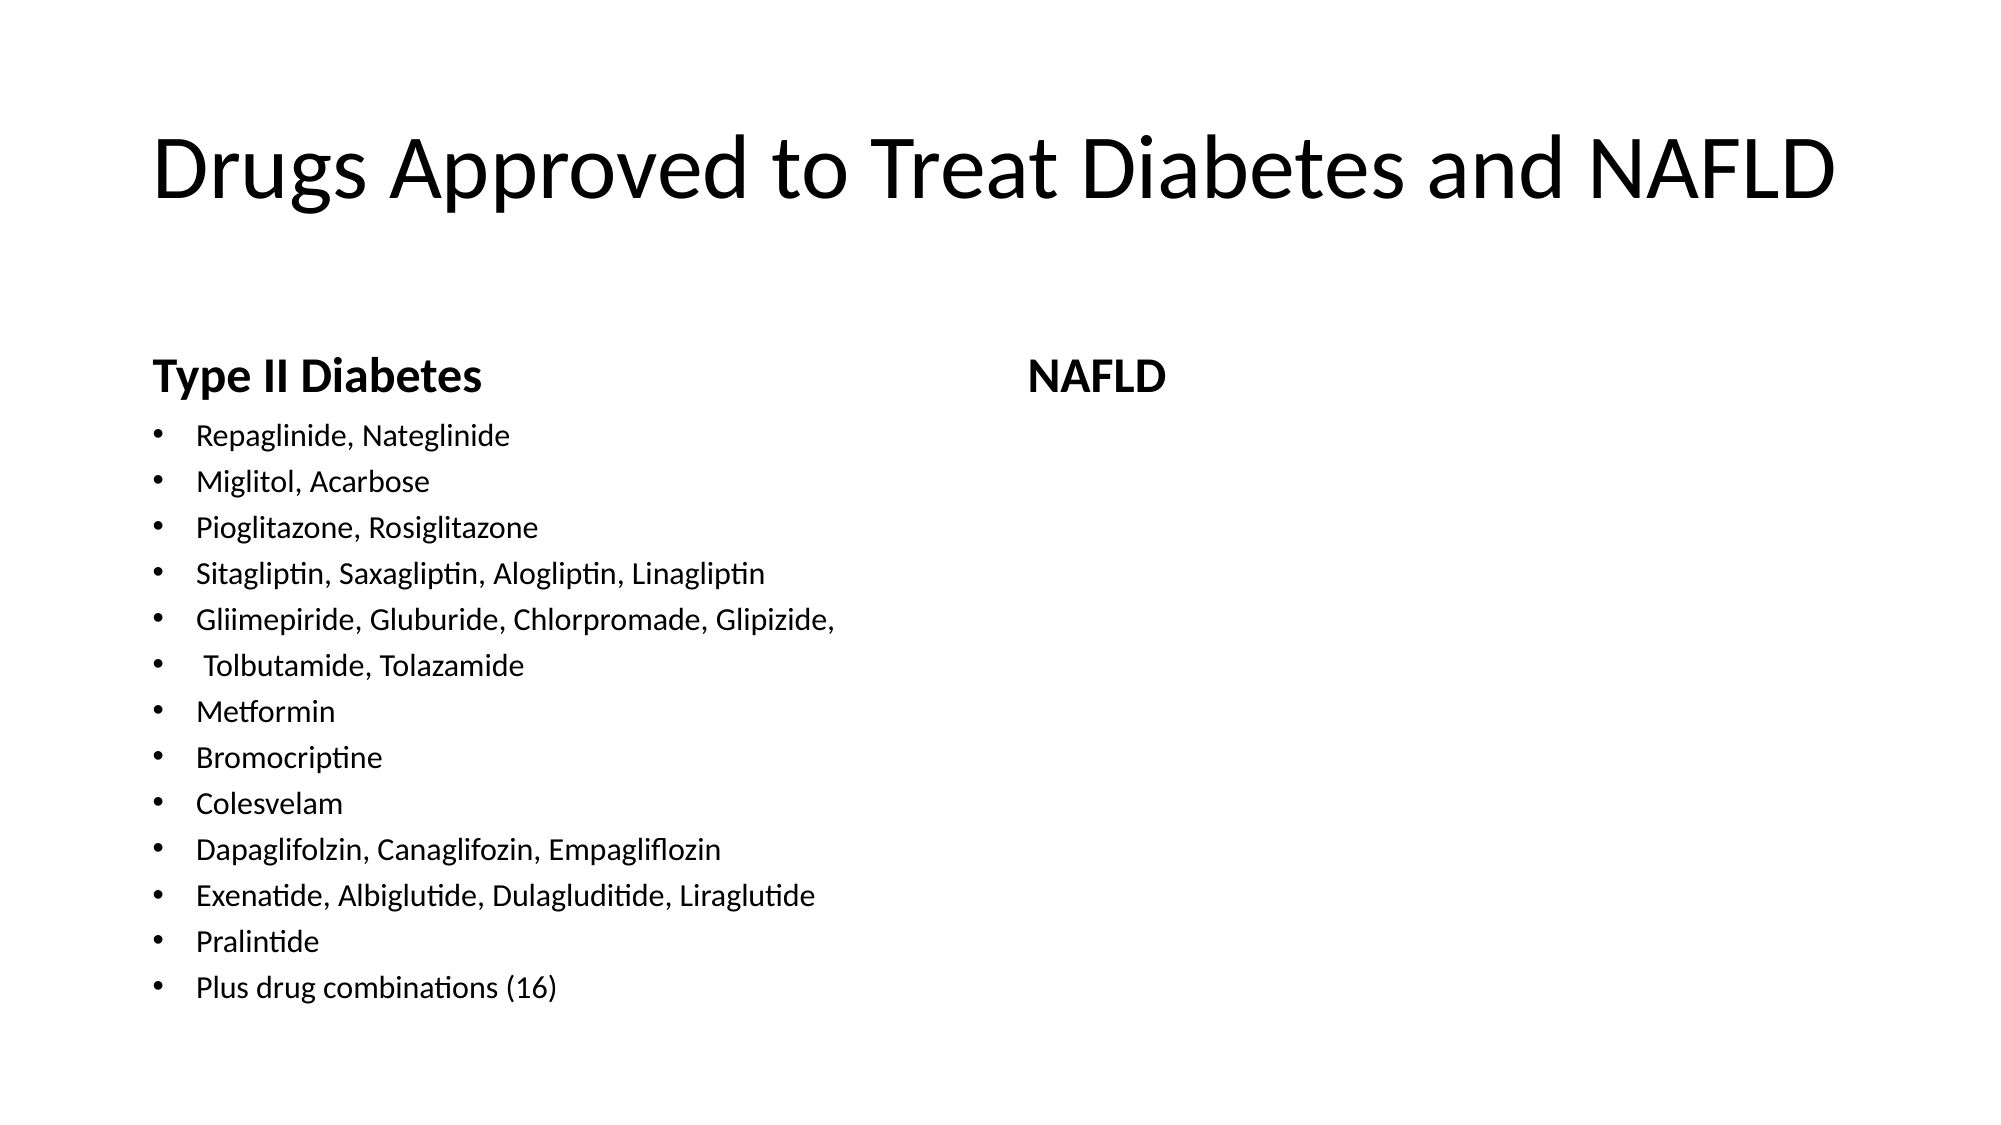

# Drugs Approved to Treat Diabetes and NAFLD
Type II Diabetes
NAFLD
Repaglinide, Nateglinide
Miglitol, Acarbose
Pioglitazone, Rosiglitazone
Sitagliptin, Saxagliptin, Alogliptin, Linagliptin
Gliimepiride, Gluburide, Chlorpromade, Glipizide,
 Tolbutamide, Tolazamide
Metformin
Bromocriptine
Colesvelam
Dapaglifolzin, Canaglifozin, Empagliflozin
Exenatide, Albiglutide, Dulagluditide, Liraglutide
Pralintide
Plus drug combinations (16)